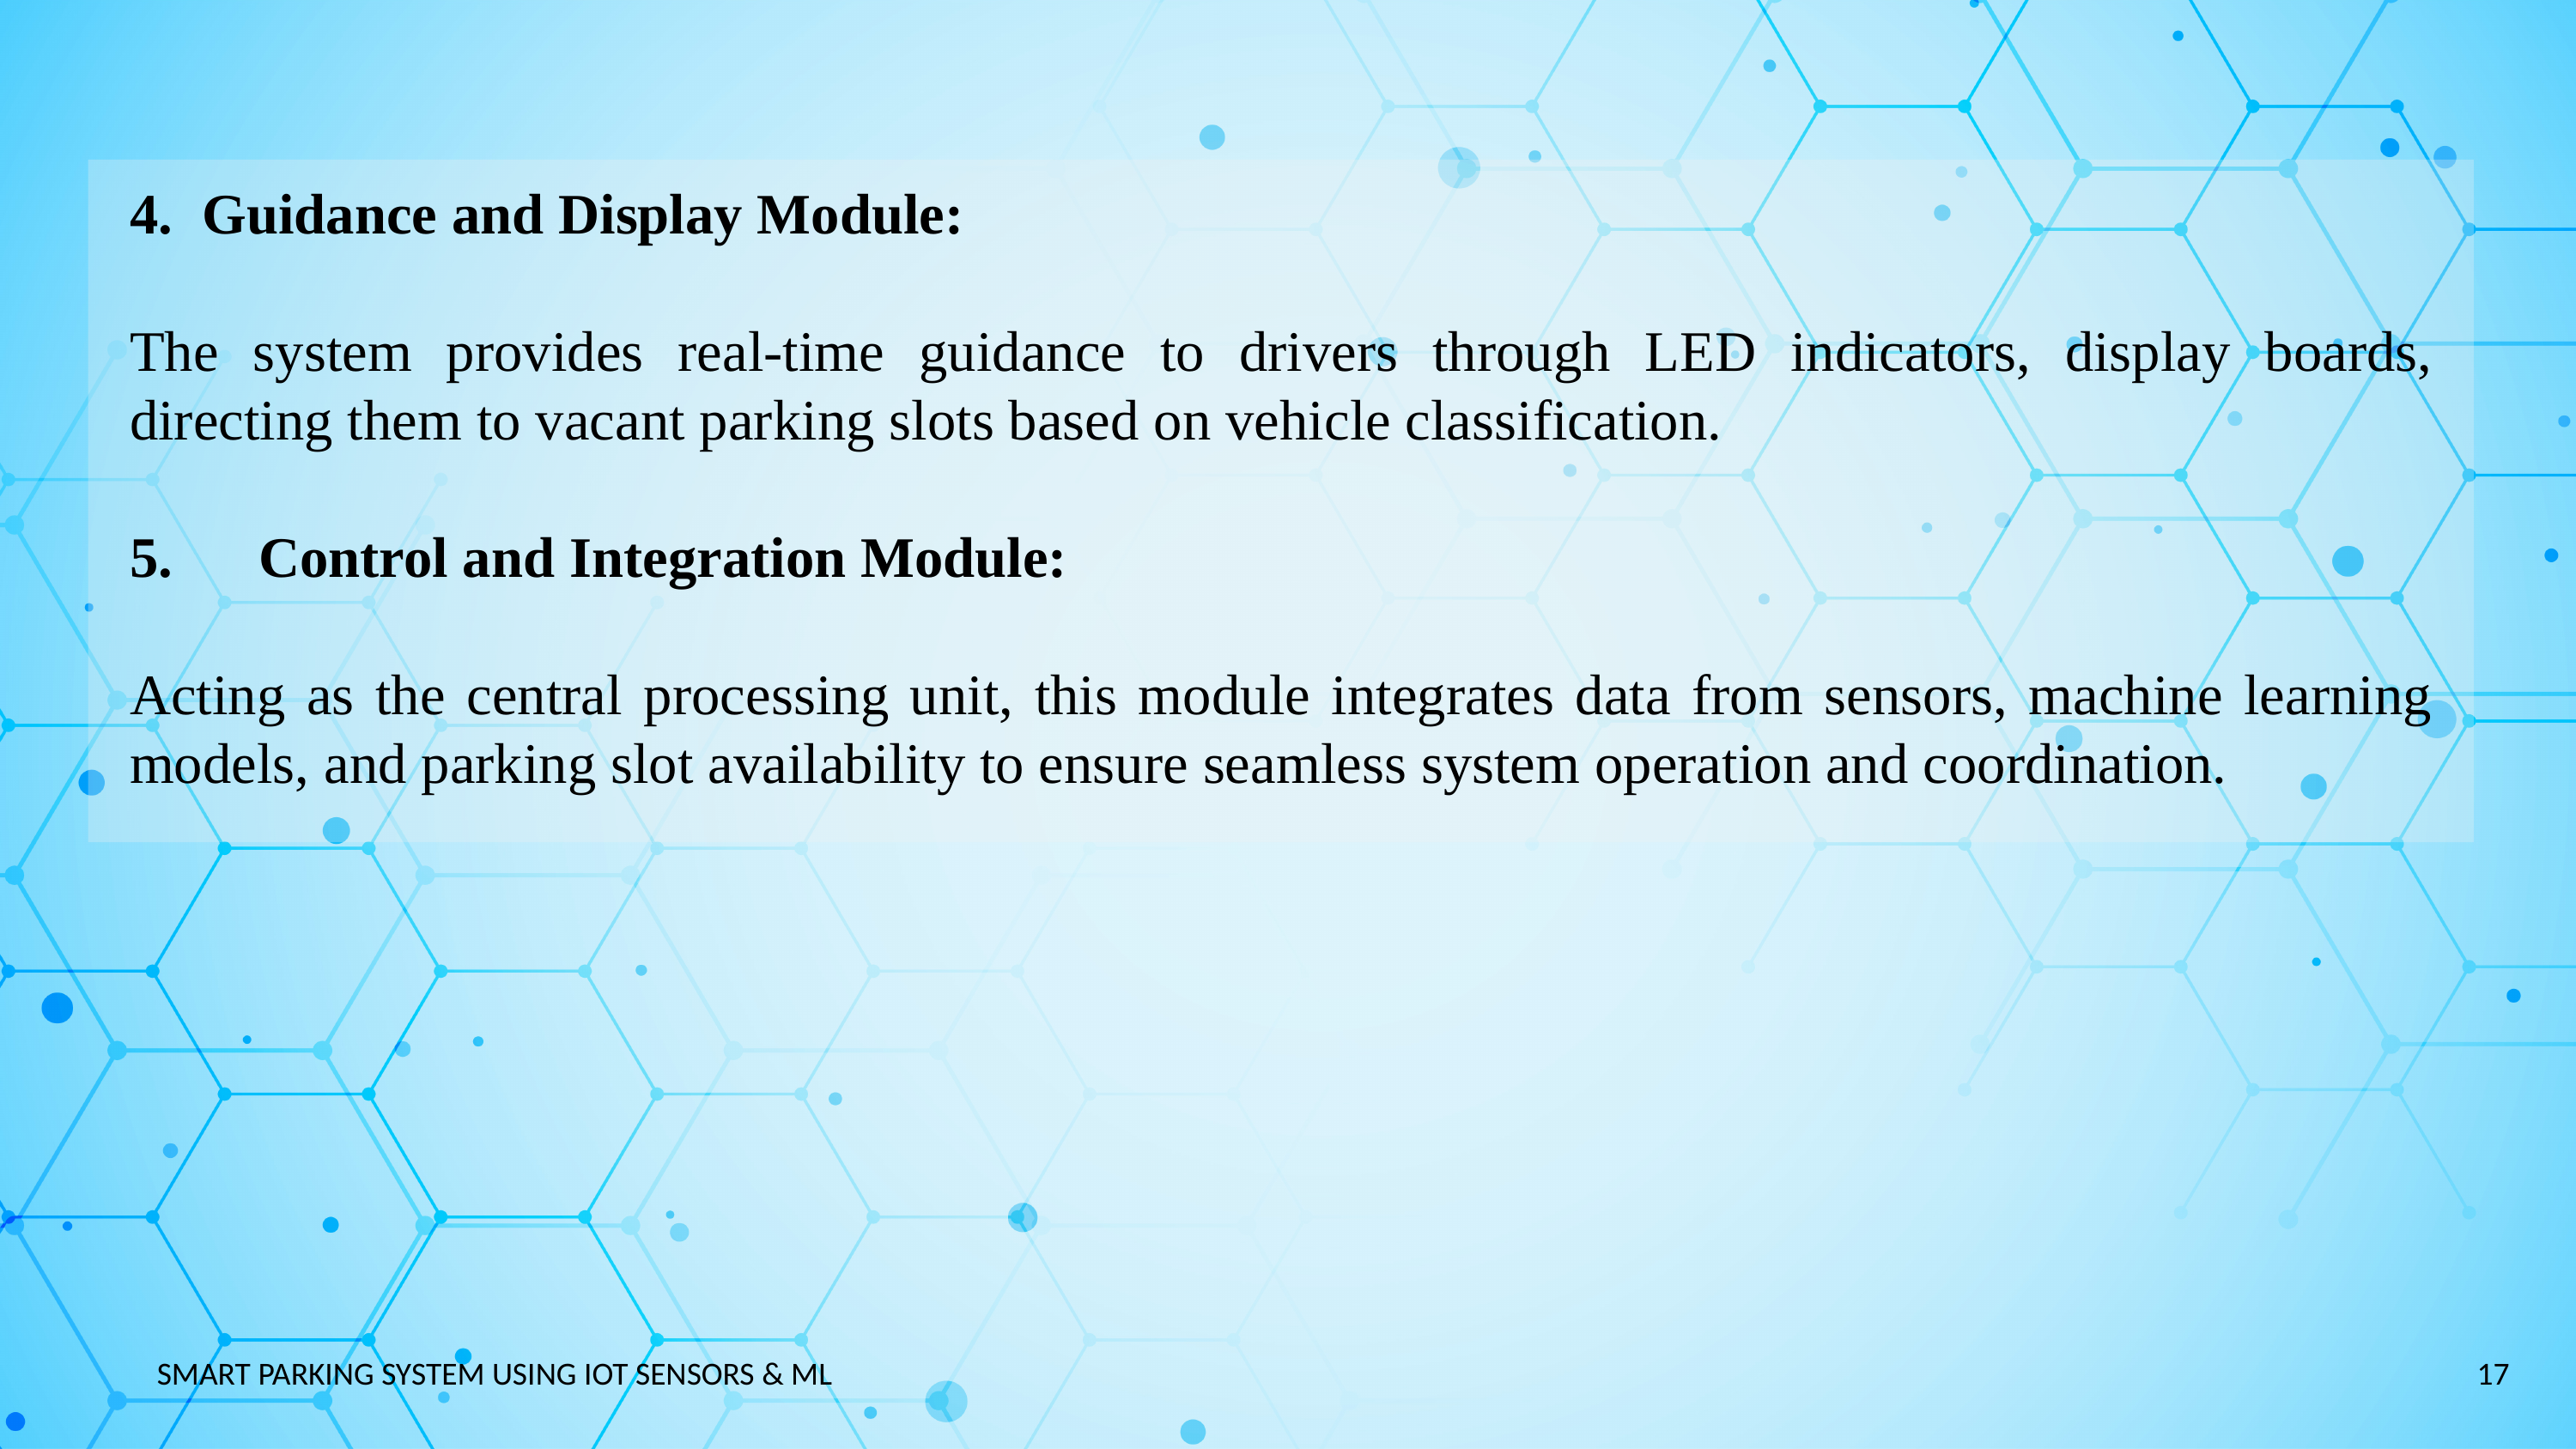

Guidance and Display Module:
The system provides real-time guidance to drivers through LED indicators, display boards, directing them to vacant parking slots based on vehicle classification.

5.	Control and Integration Module:
Acting as the central processing unit, this module integrates data from sensors, machine learning models, and parking slot availability to ensure seamless system operation and coordination.
17
SMART PARKING SYSTEM USING IOT SENSORS & ML